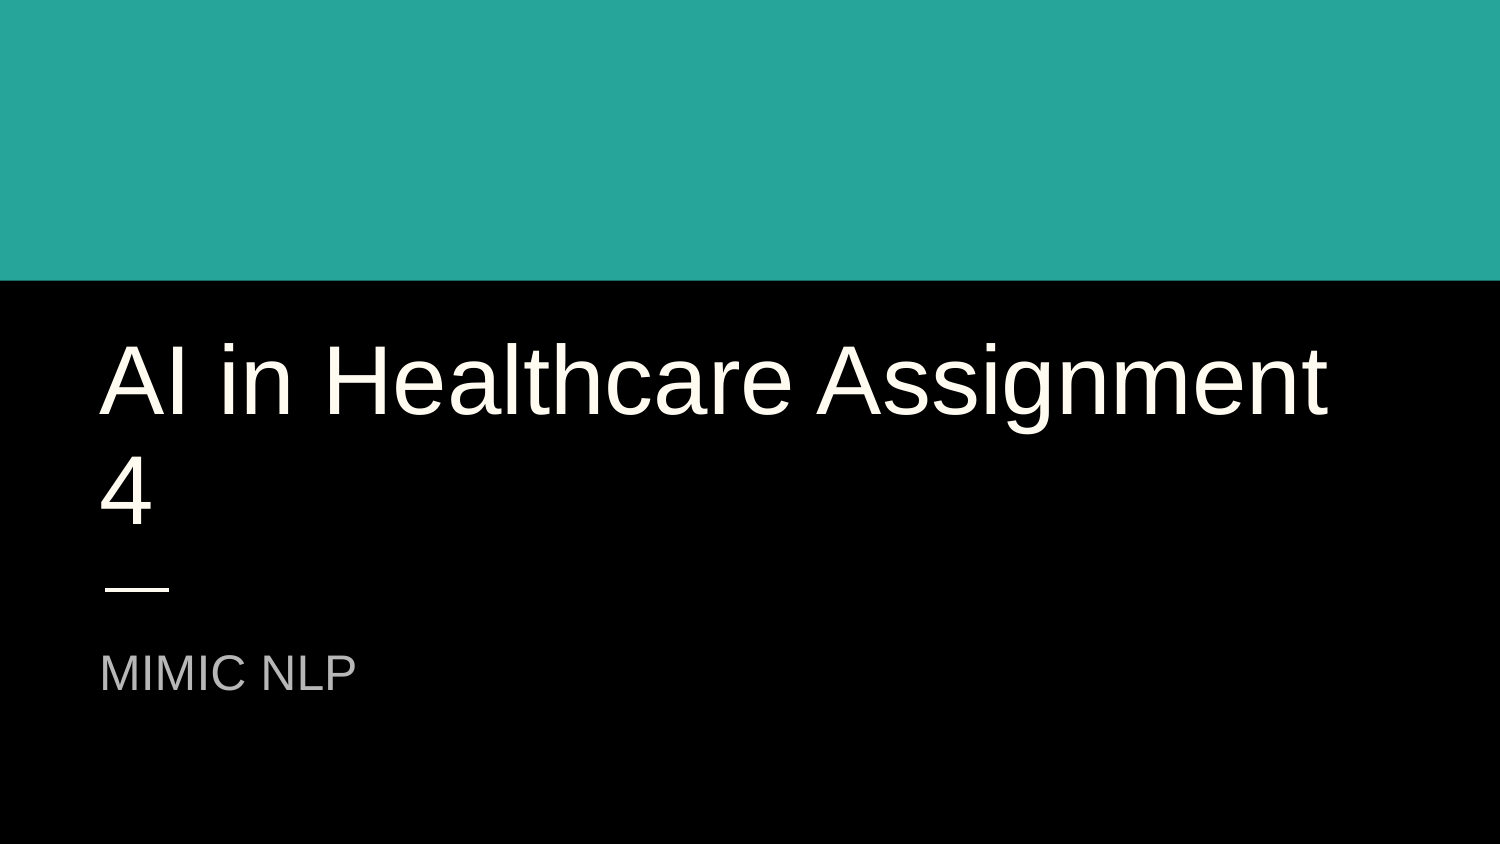

# AI in Healthcare Assignment 4
MIMIC NLP